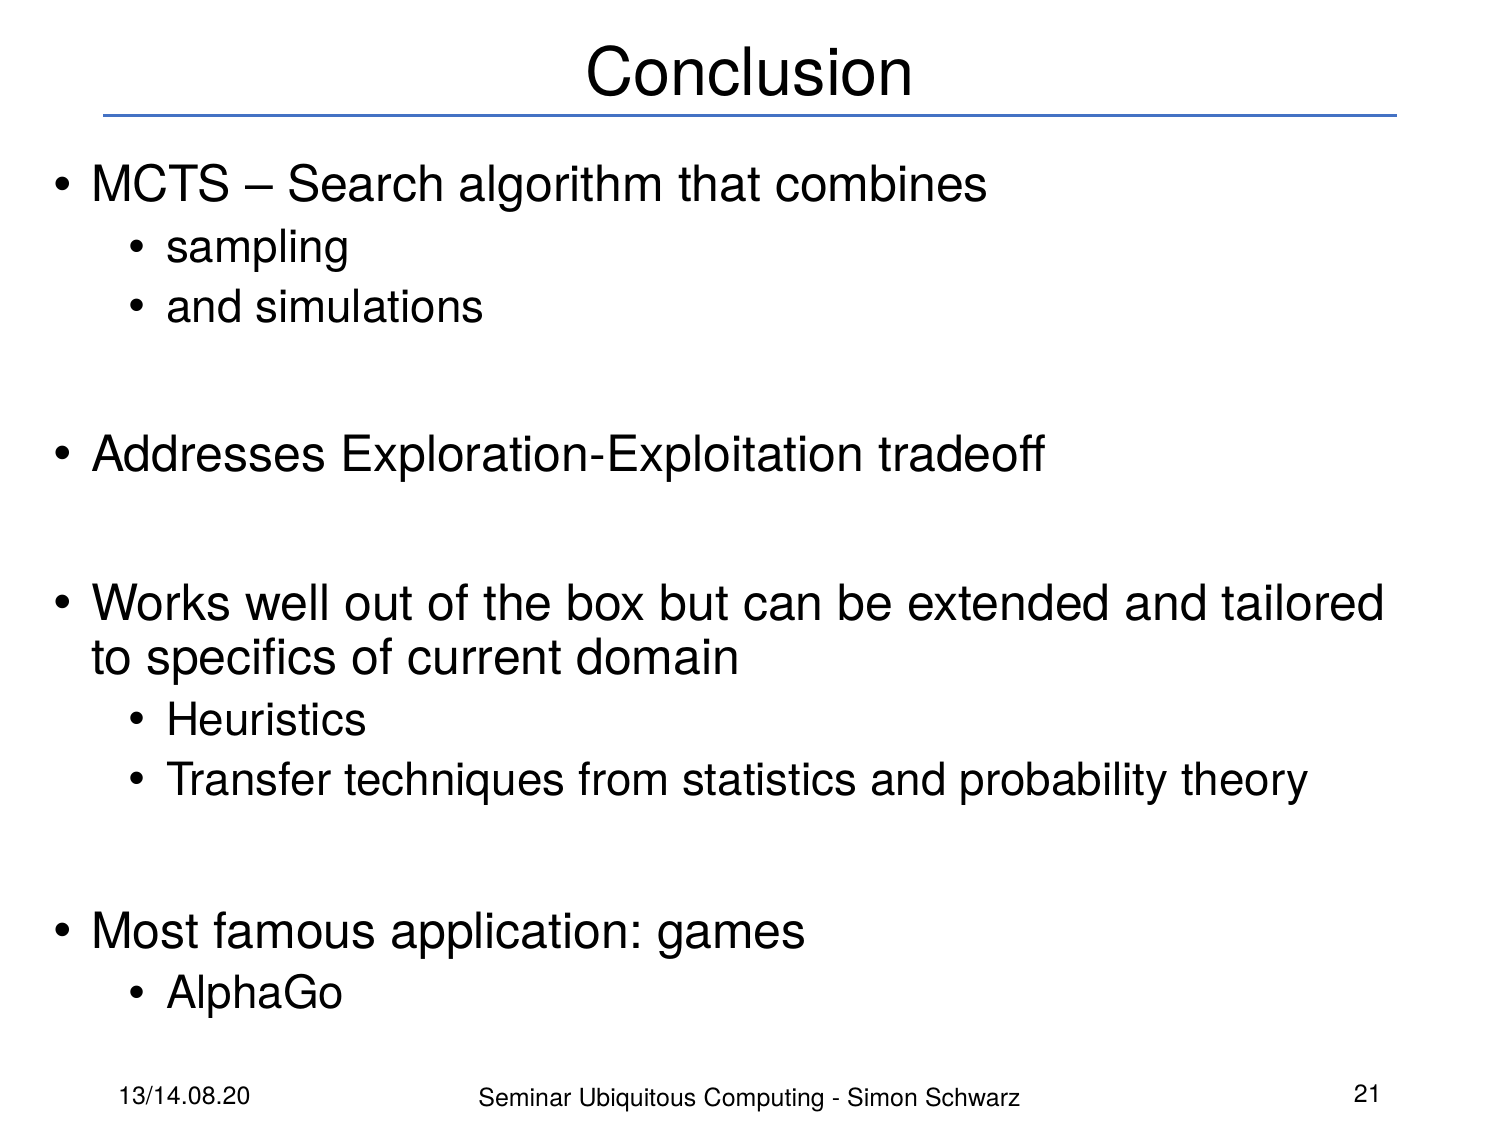

# Conclusion
MCTS – Search algorithm that combines
sampling
and simulations

Addresses Exploration-Exploitation tradeoff

Works well out of the box but can be extended and tailored to specifics of current domain
Heuristics
Transfer techniques from statistics and probability theory

Most famous application: games
AlphaGo

13/14.08.20
21
Seminar Ubiquitous Computing - Simon Schwarz